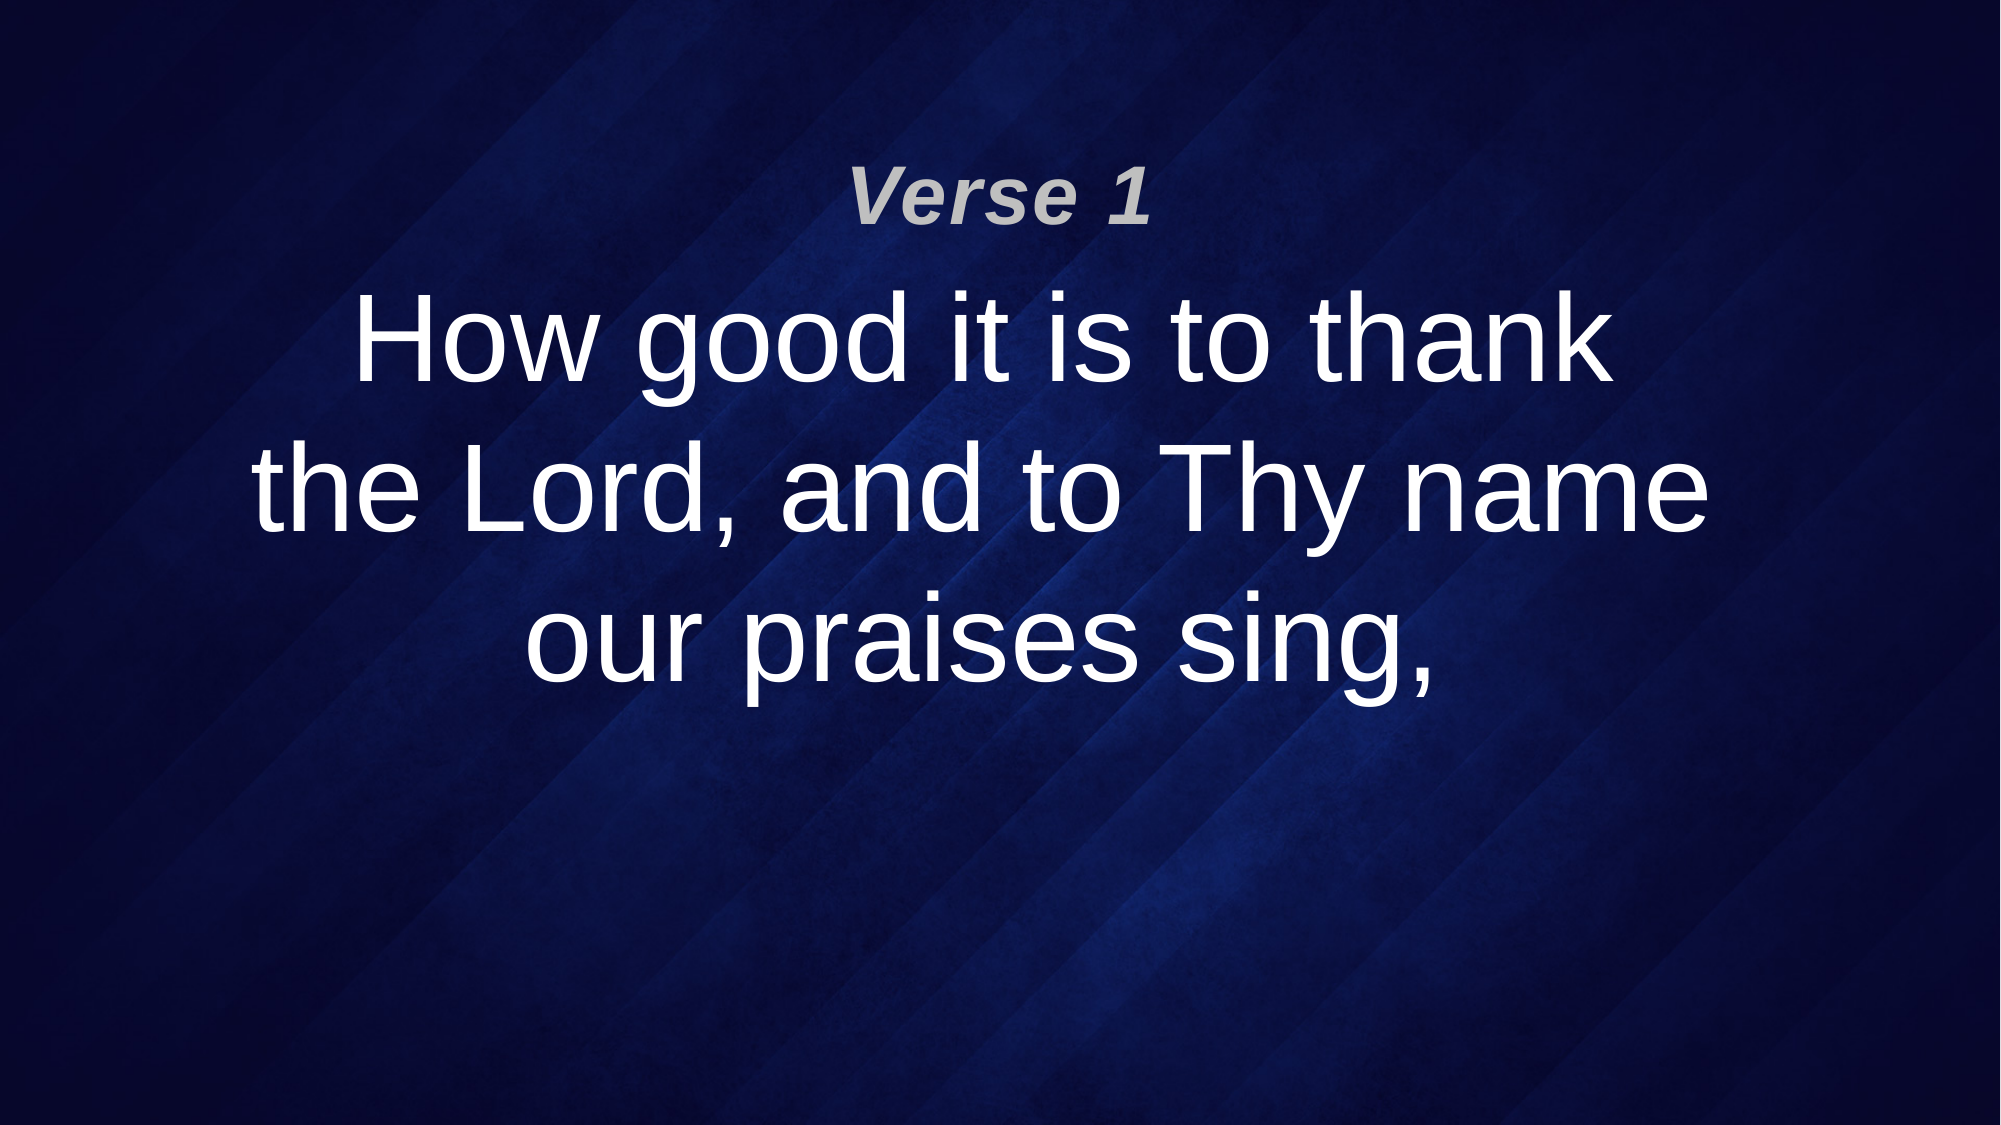

Verse 1
# How good it is to thank the Lord, and to Thy name our praises sing,